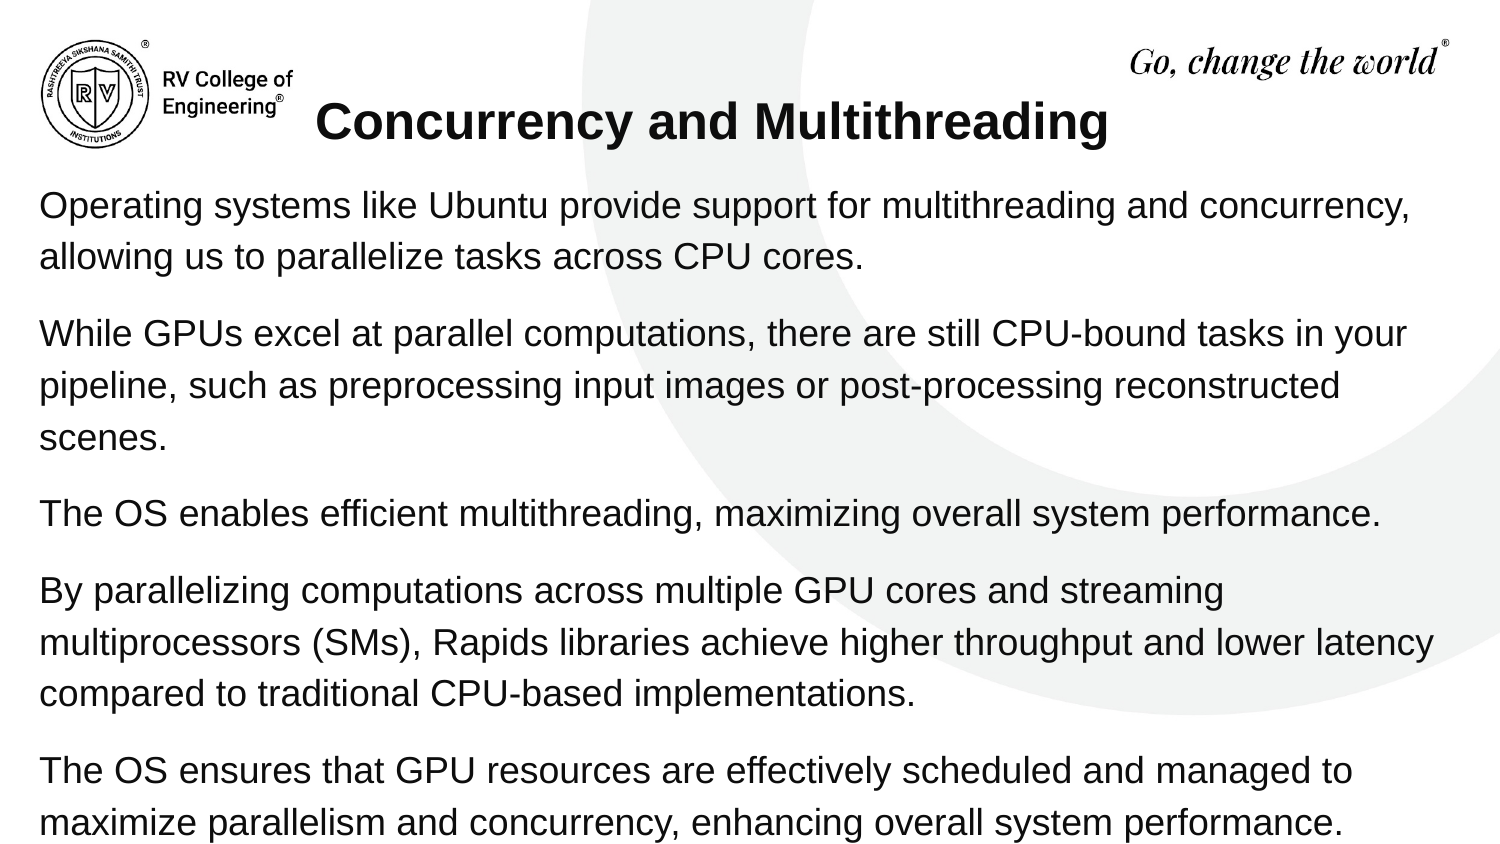

# Concurrency and Multithreading
Operating systems like Ubuntu provide support for multithreading and concurrency, allowing us to parallelize tasks across CPU cores.
While GPUs excel at parallel computations, there are still CPU-bound tasks in your pipeline, such as preprocessing input images or post-processing reconstructed scenes.
The OS enables efficient multithreading, maximizing overall system performance.
By parallelizing computations across multiple GPU cores and streaming multiprocessors (SMs), Rapids libraries achieve higher throughput and lower latency compared to traditional CPU-based implementations.
The OS ensures that GPU resources are effectively scheduled and managed to maximize parallelism and concurrency, enhancing overall system performance.